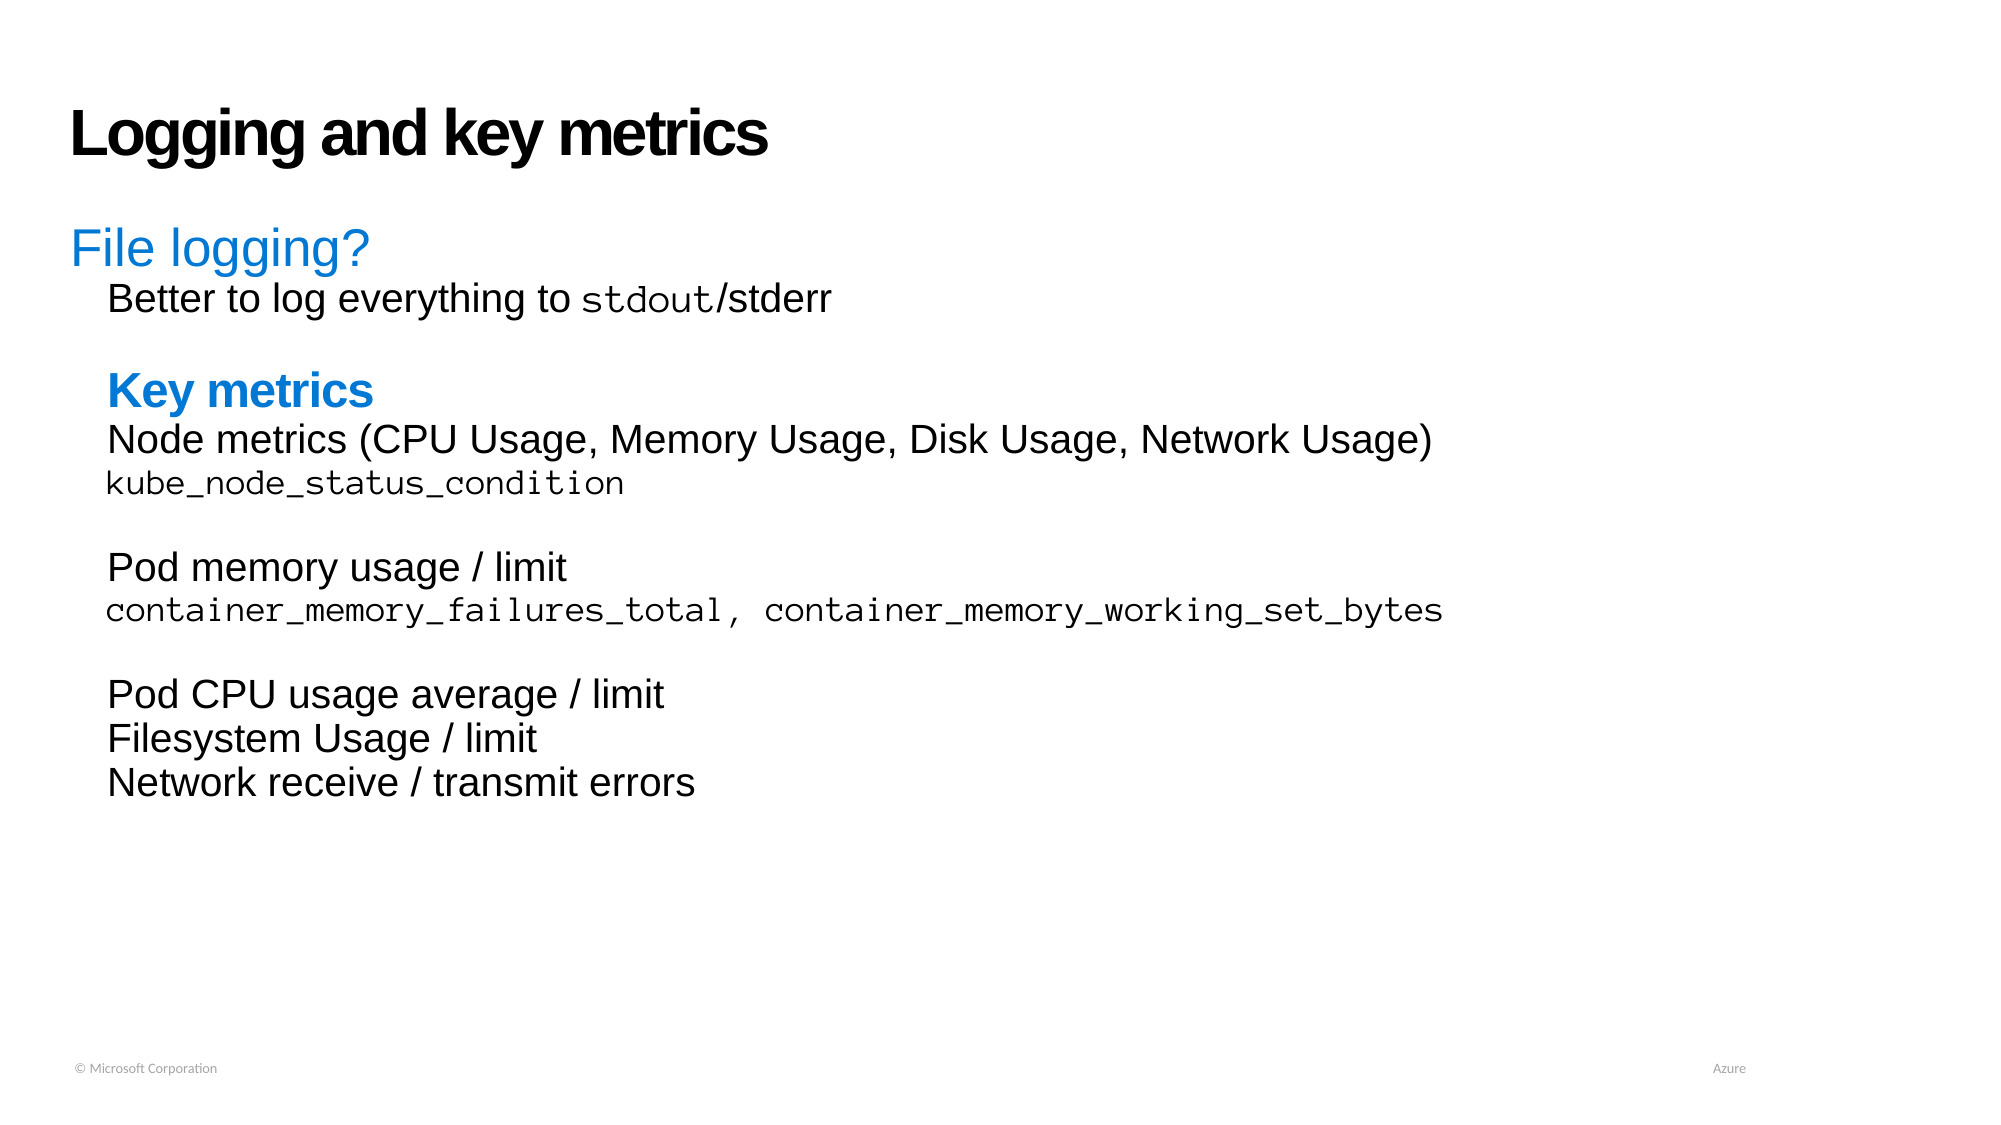

# Logging and key metrics
File logging?
Better to log everything to stdout/stderr

Key metrics
Node metrics (CPU Usage, Memory Usage, Disk Usage, Network Usage)
kube_node_status_condition
Pod memory usage / limit
container_memory_failures_total, container_memory_working_set_bytes
Pod CPU usage average / limit
Filesystem Usage / limit
Network receive / transmit errors

© Microsoft Corporation                                                                                  								                                Azure